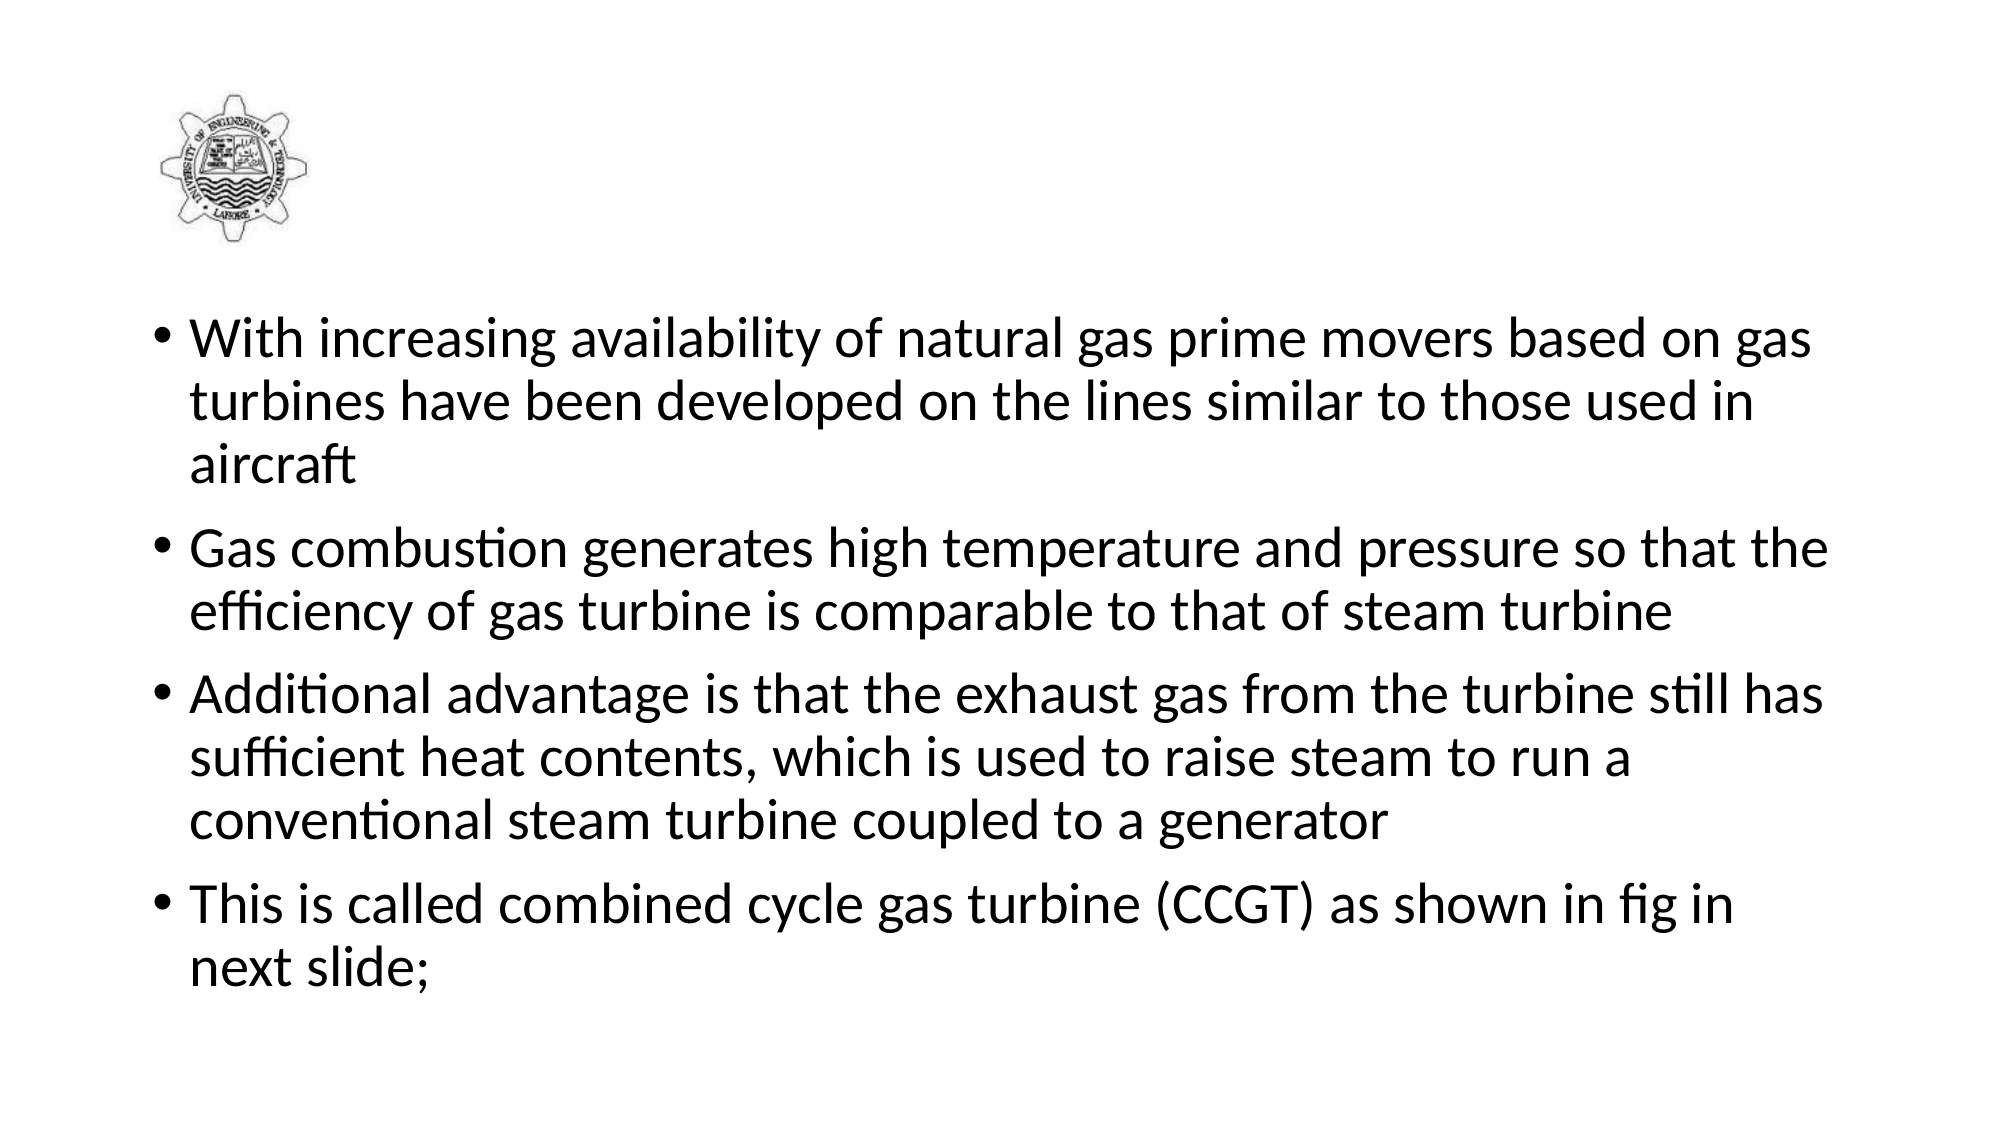

#
With increasing availability of natural gas prime movers based on gas turbines have been developed on the lines similar to those used in aircraft
Gas combustion generates high temperature and pressure so that the efficiency of gas turbine is comparable to that of steam turbine
Additional advantage is that the exhaust gas from the turbine still has sufficient heat contents, which is used to raise steam to run a conventional steam turbine coupled to a generator
This is called combined cycle gas turbine (CCGT) as shown in fig in next slide;